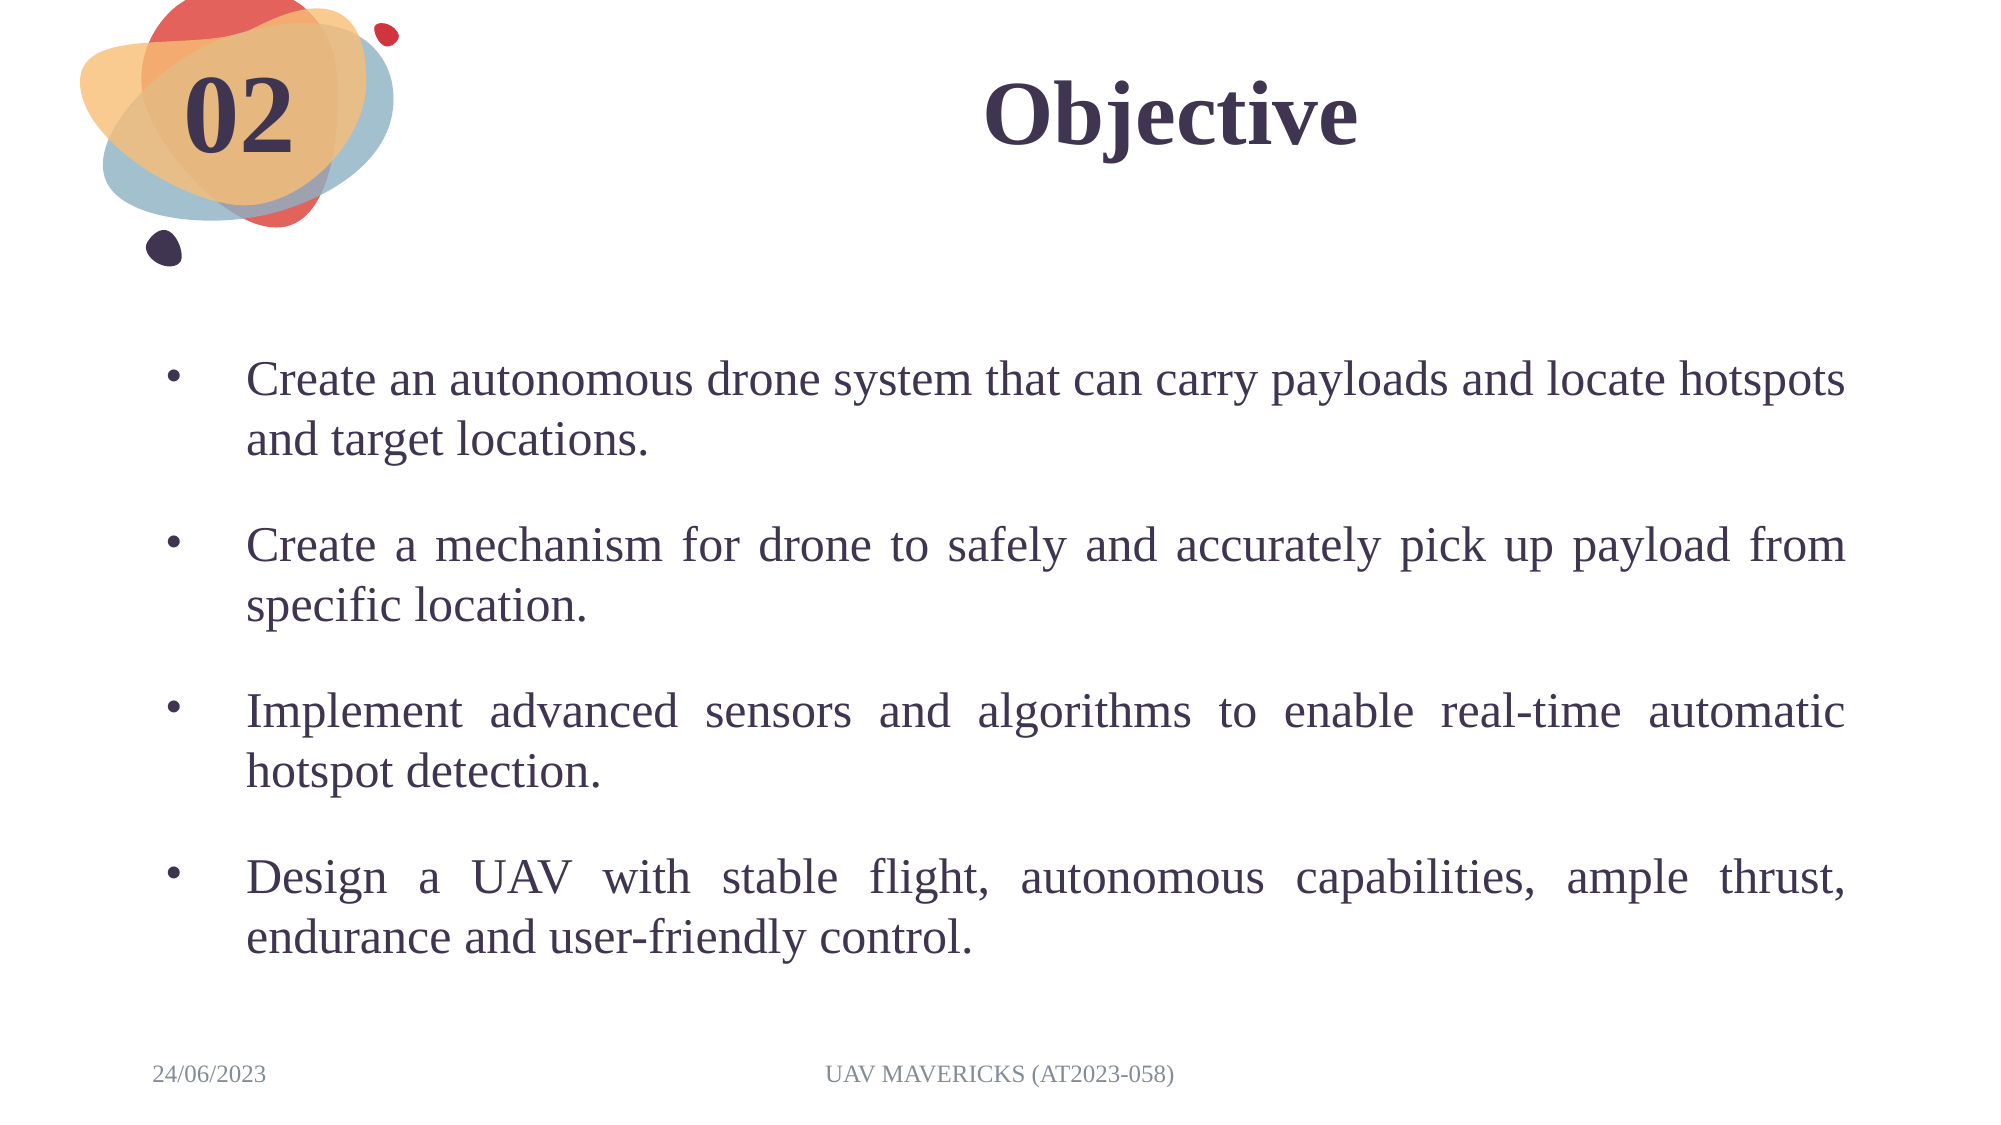

# Objective
02
Create an autonomous drone system that can carry payloads and locate hotspots and target locations.
Create a mechanism for drone to safely and accurately pick up payload from specific location.
Implement advanced sensors and algorithms to enable real-time automatic hotspot detection.
Design a UAV with stable flight, autonomous capabilities, ample thrust, endurance and user-friendly control.
24/06/2023
UAV MAVERICKS (AT2023-058)